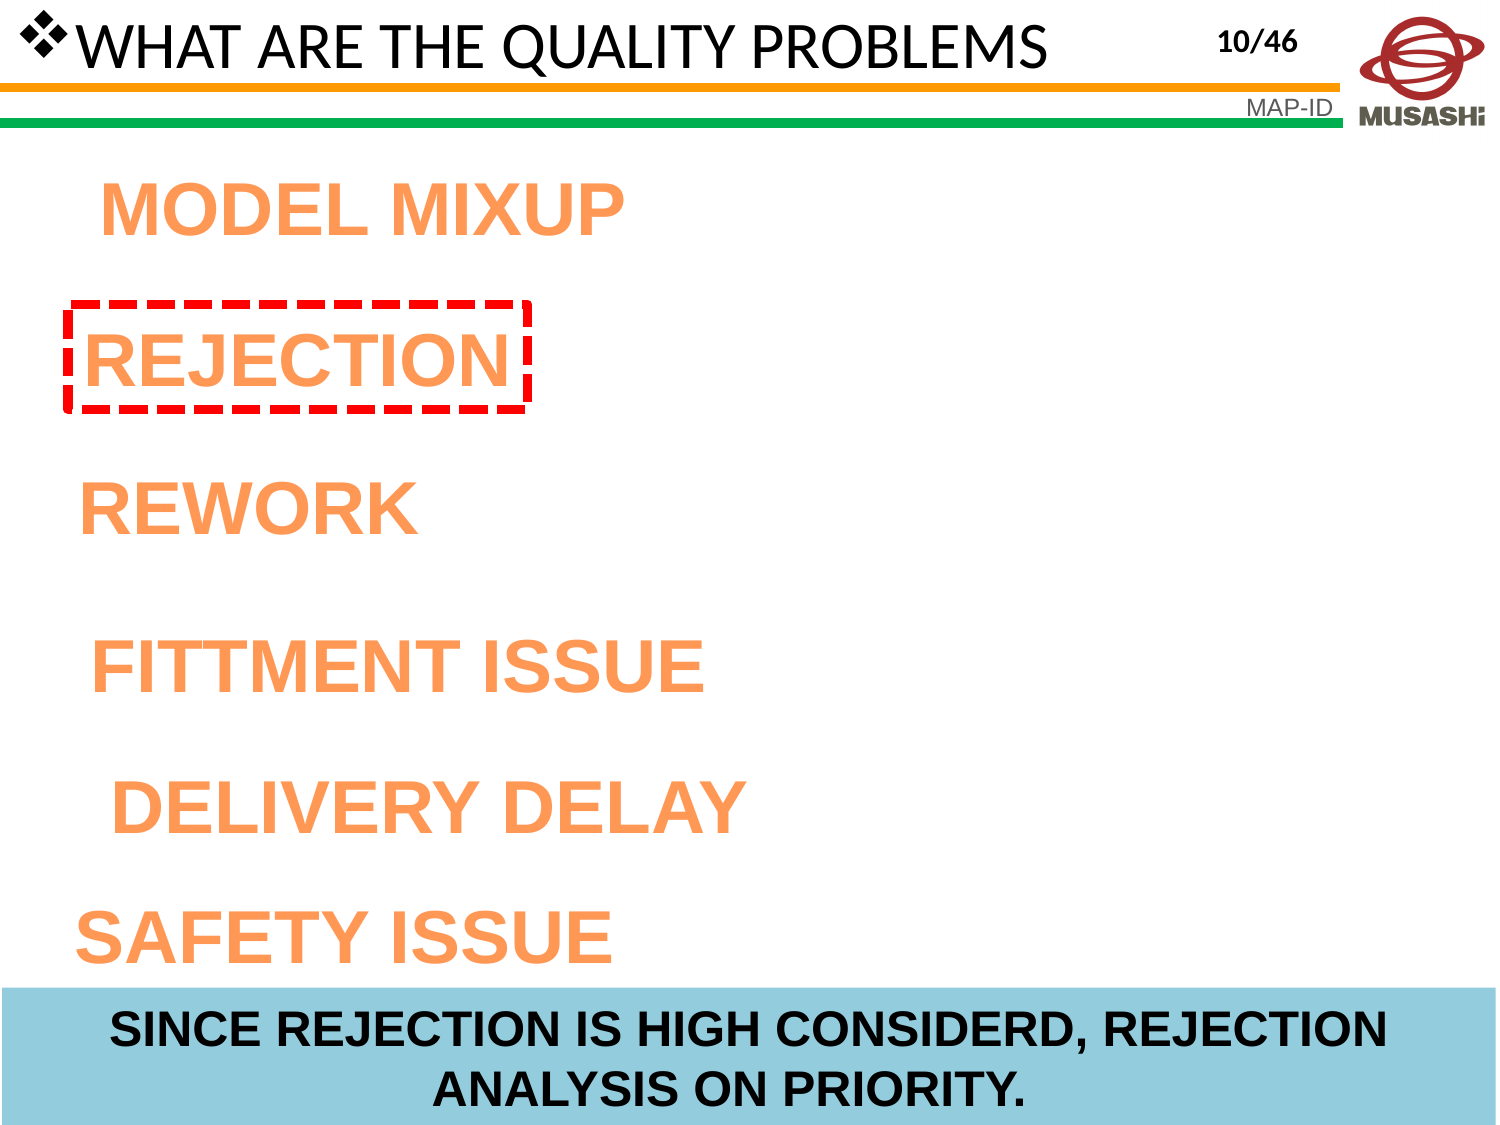

10/46
WHAT ARE THE QUALITY PROBLEMS
MODEL MIXUP
REJECTION
REWORK
FITTMENT ISSUE
DELIVERY DELAY
SAFETY ISSUE
SINCE REJECTION IS HIGH CONSIDERD, REJECTION ANALYSIS ON PRIORITY.